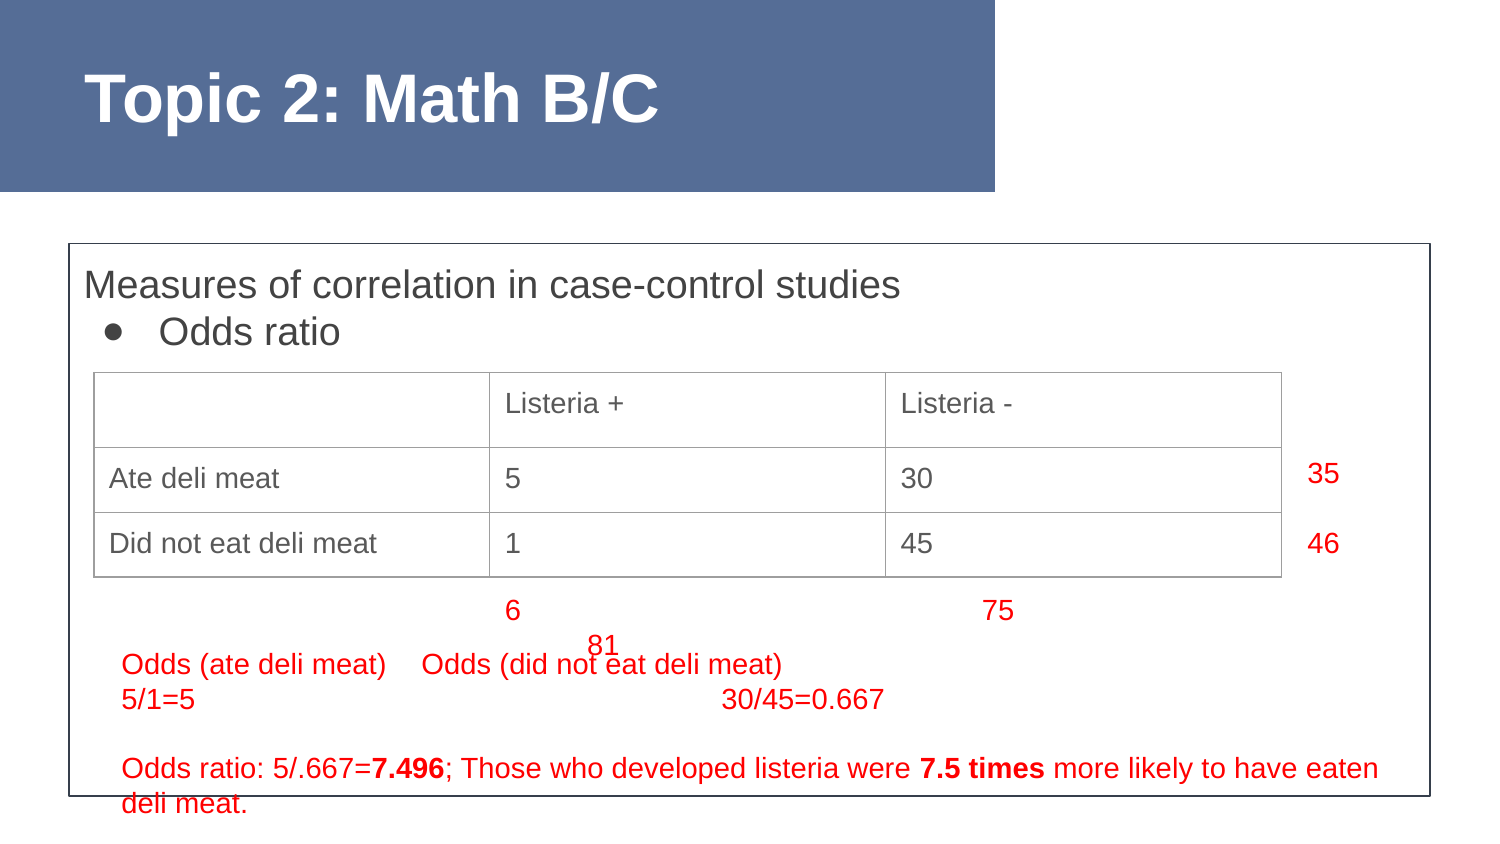

Topic 2: Math B/C
Measures of correlation in case-control studies
Odds ratio

|  | Listeria + | Listeria - |
| --- | --- | --- |
| Ate deli meat | 5 | 30 |
| Did not eat deli meat | 1 | 45 |
35

46
6                                                        75                                                      81
Odds (ate deli meat) 	Odds (did not eat deli meat)
5/1=5				30/45=0.667

Odds ratio: 5/.667=7.496; Those who developed listeria were 7.5 times more likely to have eaten deli meat.